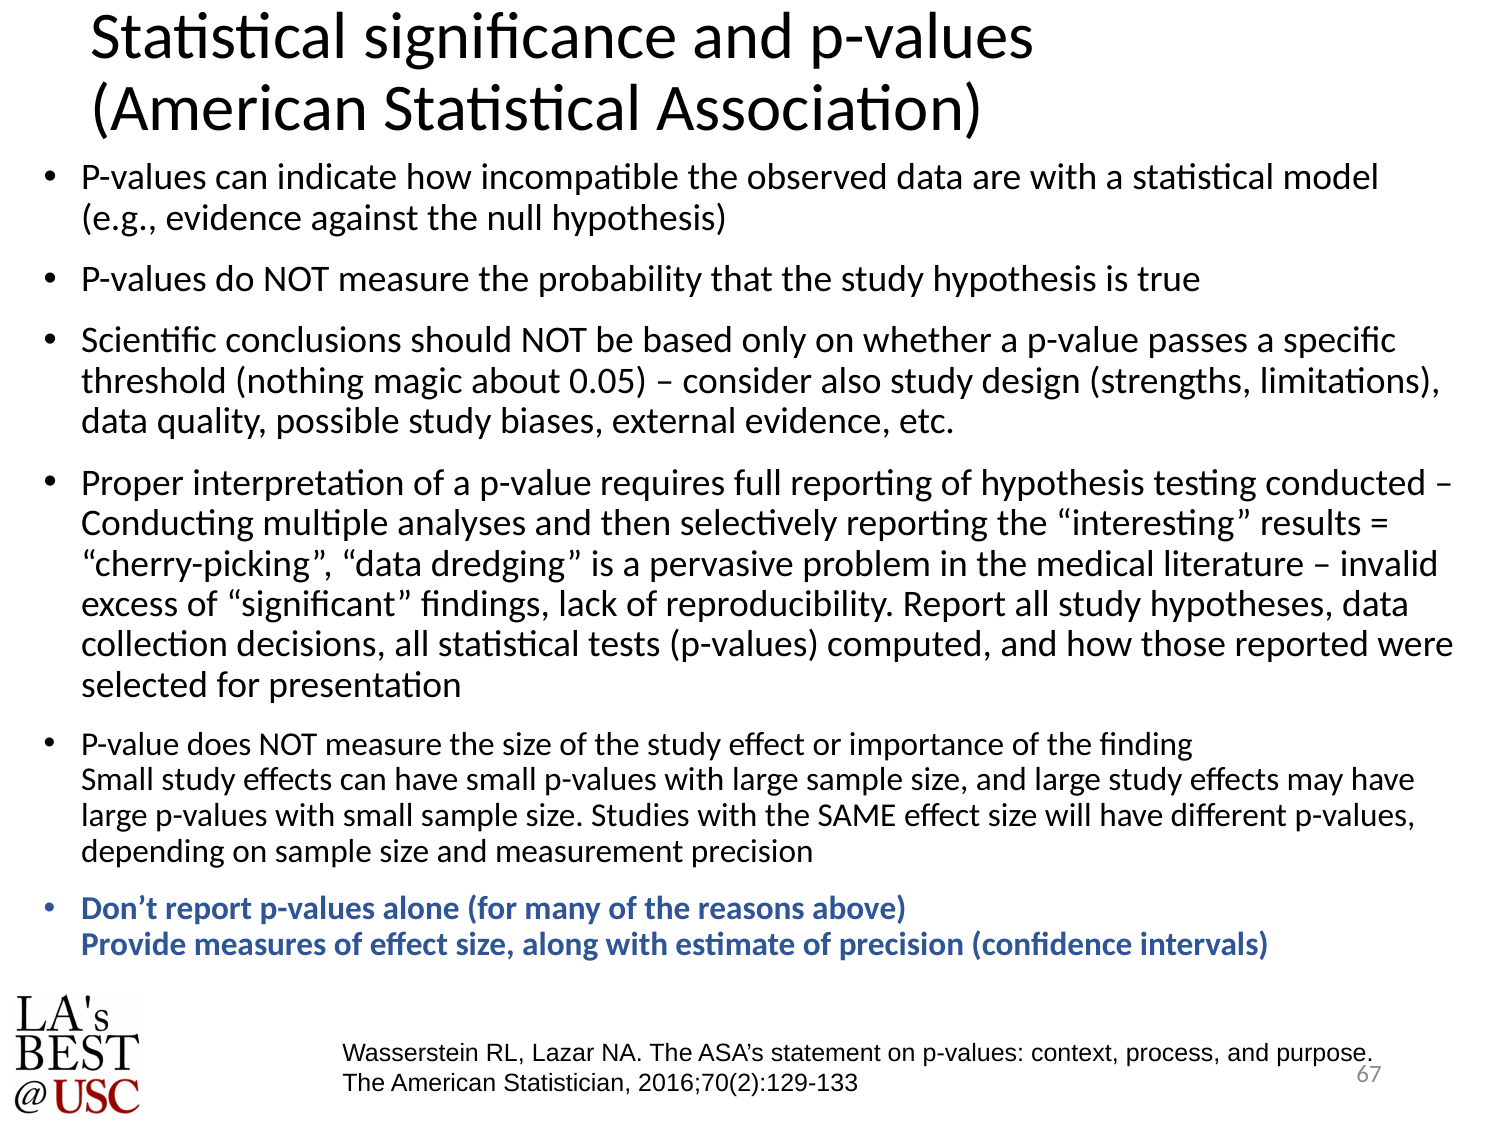

# Statistical significance and p-values (American Statistical Association)
P-values can indicate how incompatible the observed data are with a statistical model (e.g., evidence against the null hypothesis)
P-values do NOT measure the probability that the study hypothesis is true
Scientific conclusions should NOT be based only on whether a p-value passes a specific threshold (nothing magic about 0.05) – consider also study design (strengths, limitations), data quality, possible study biases, external evidence, etc.
Proper interpretation of a p-value requires full reporting of hypothesis testing conducted – Conducting multiple analyses and then selectively reporting the “interesting” results = “cherry-picking”, “data dredging” is a pervasive problem in the medical literature – invalid excess of “significant” findings, lack of reproducibility. Report all study hypotheses, data collection decisions, all statistical tests (p-values) computed, and how those reported were selected for presentation
P-value does NOT measure the size of the study effect or importance of the finding
Small study effects can have small p-values with large sample size, and large study effects may have large p-values with small sample size. Studies with the SAME effect size will have different p-values, depending on sample size and measurement precision
Don’t report p-values alone (for many of the reasons above)
Provide measures of effect size, along with estimate of precision (confidence intervals)

Wasserstein RL, Lazar NA. The ASA’s statement on p-values: context, process, and purpose.
The American Statistician, 2016;70(2):129-133
67